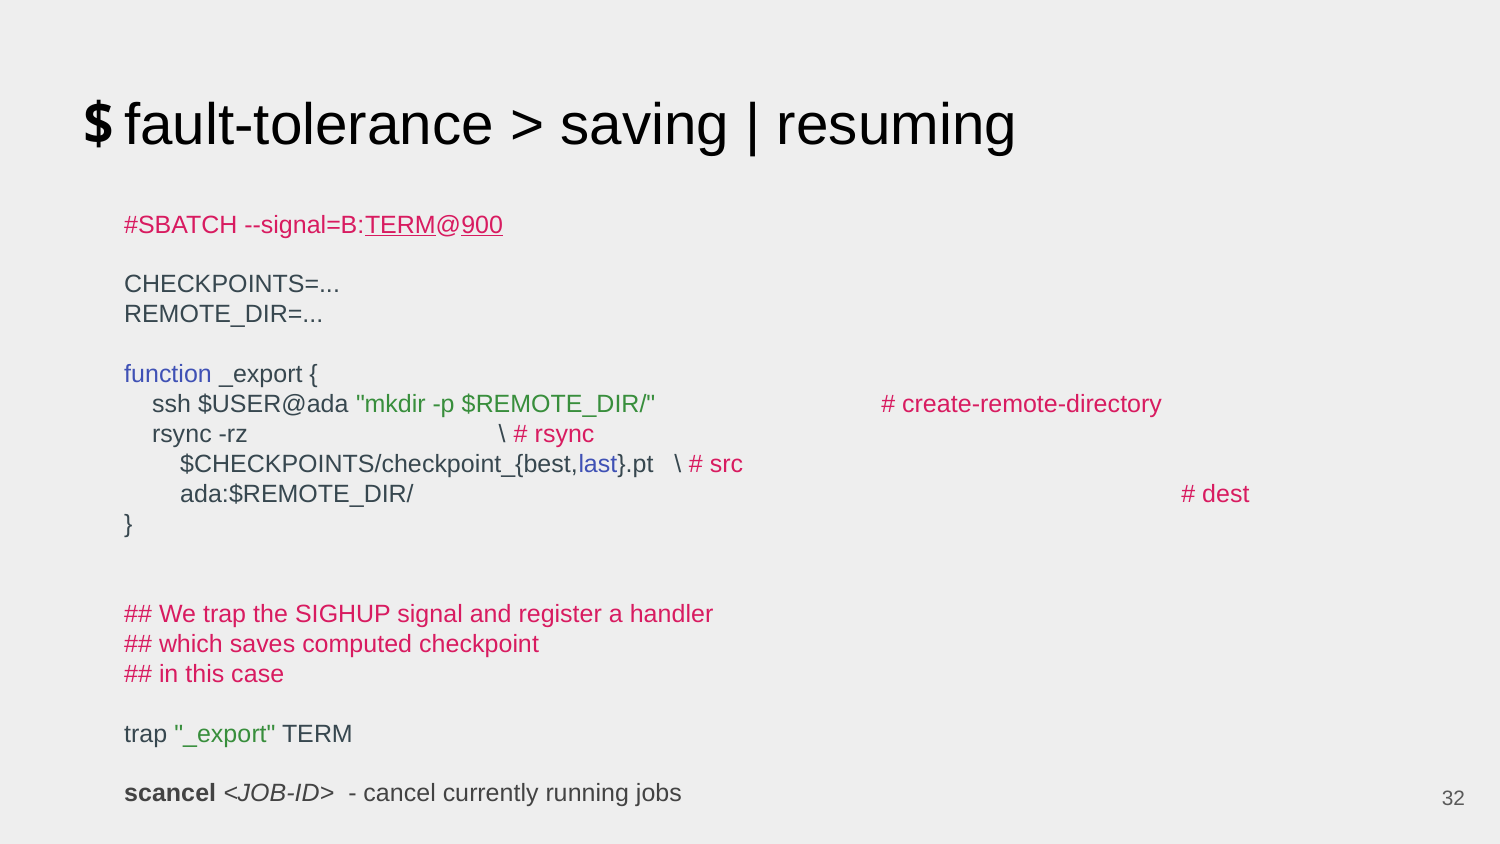

# fault-tolerance > saving | resuming
#SBATCH --signal=B:TERM@900

CHECKPOINTS=...
REMOTE_DIR=...

function _export {
    ssh $USER@ada "mkdir -p $REMOTE_DIR/" 		 # create-remote-directory
    rsync -rz                                    \ # rsync
        $CHECKPOINTS/checkpoint_{best,last}.pt   \ # src
        ada:$REMOTE_DIR/						 # dest
}

## We trap the SIGHUP signal and register a handler
## which saves computed checkpoint
## in this case

trap "_export" TERM

scancel <JOB-ID>  - cancel currently running jobs
32